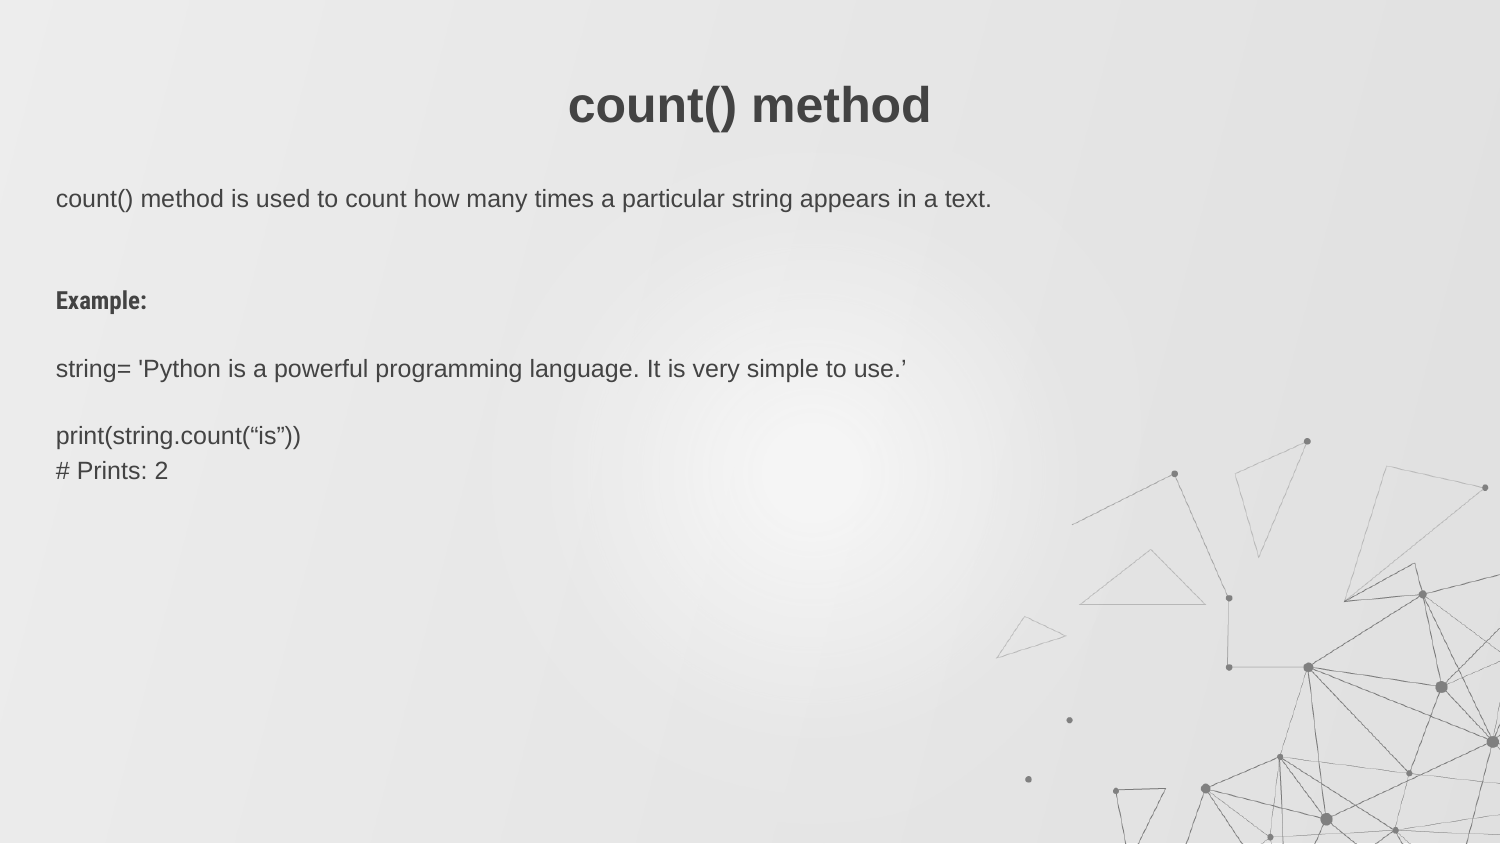

# count() method
count() method is used to count how many times a particular string appears in a text.
Example:
string= 'Python is a powerful programming language. It is very simple to use.’
print(string.count(“is”))
# Prints: 2